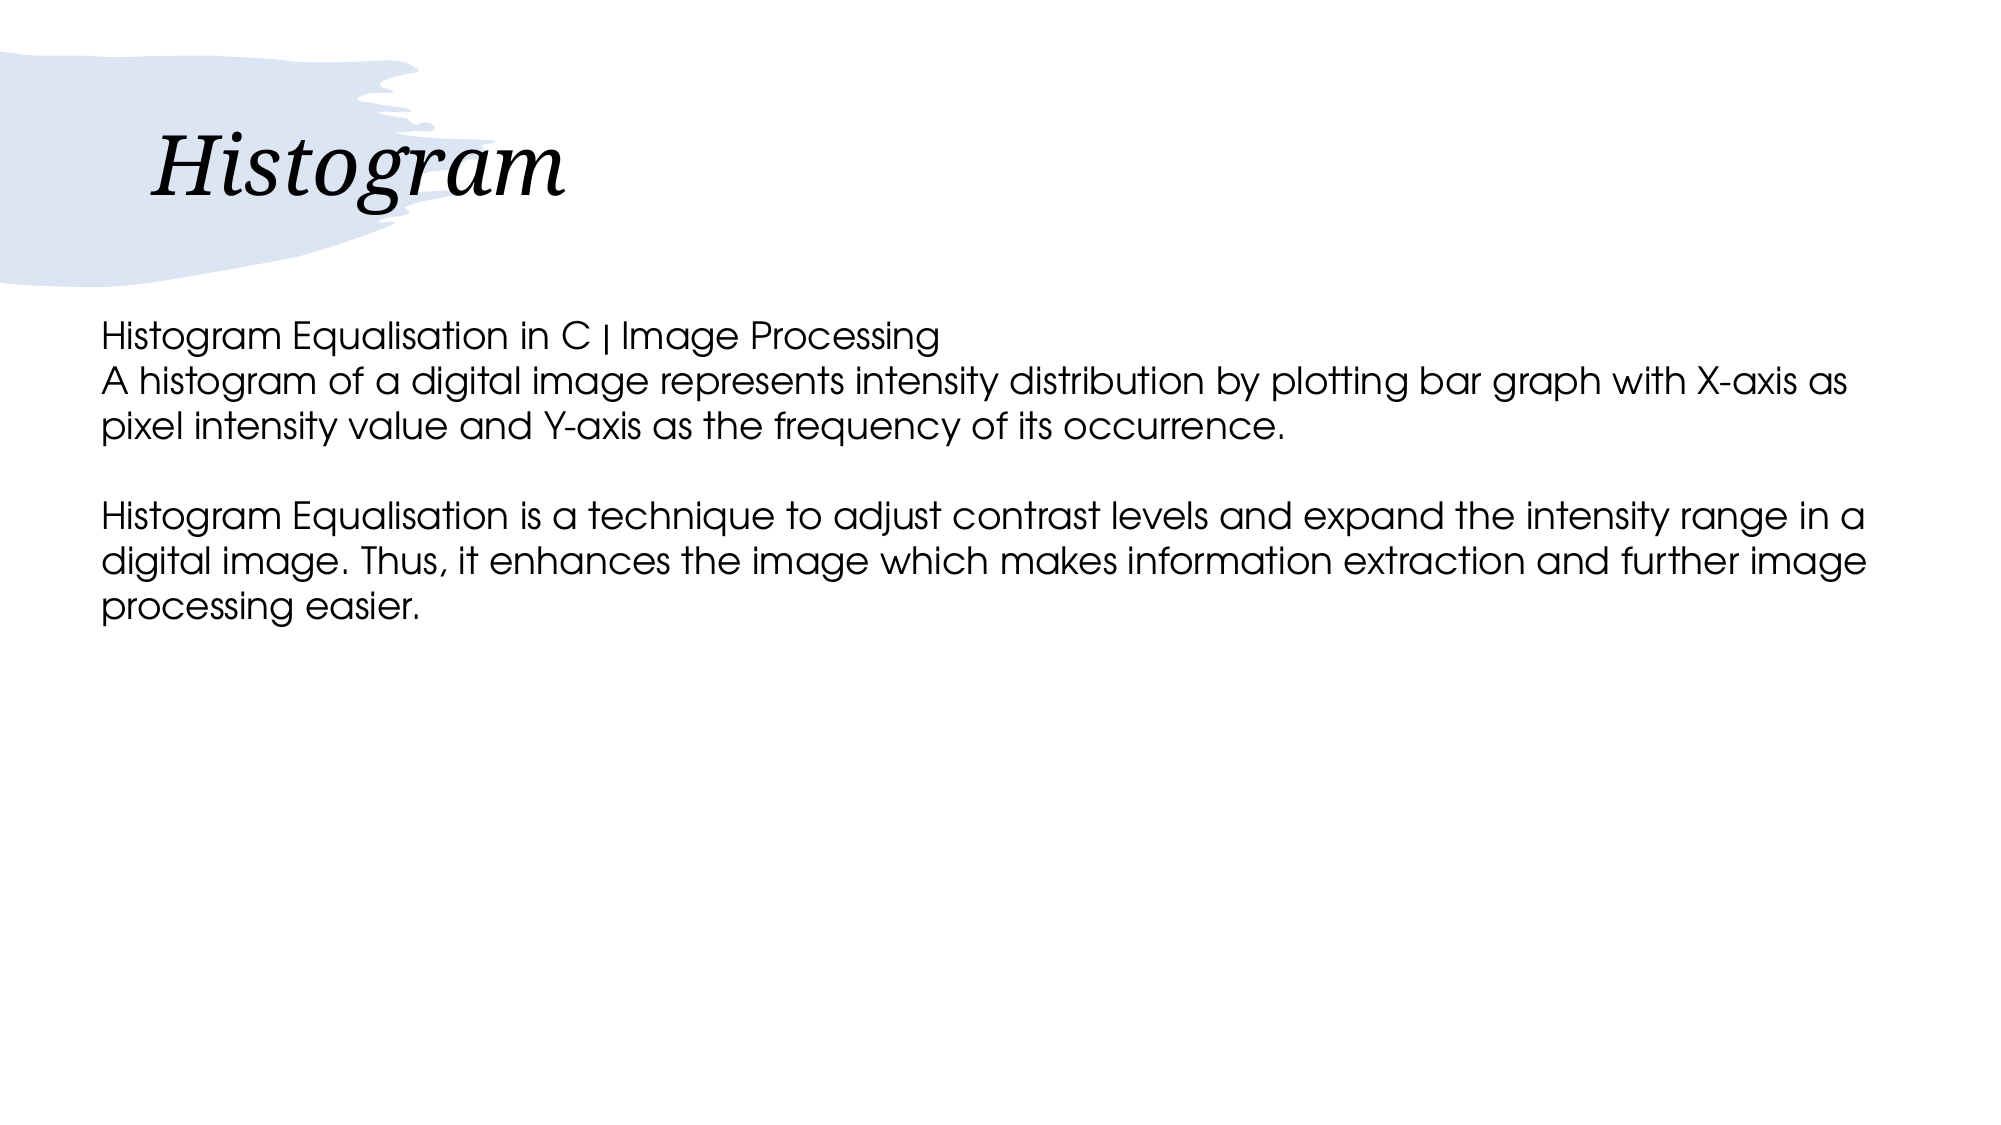

# Histogram
Histogram Equalisation in C | Image Processing
A histogram of a digital image represents intensity distribution by plotting bar graph with X-axis as pixel intensity value and Y-axis as the frequency of its occurrence.

Histogram Equalisation is a technique to adjust contrast levels and expand the intensity range in a digital image. Thus, it enhances the image which makes information extraction and further image processing easier.